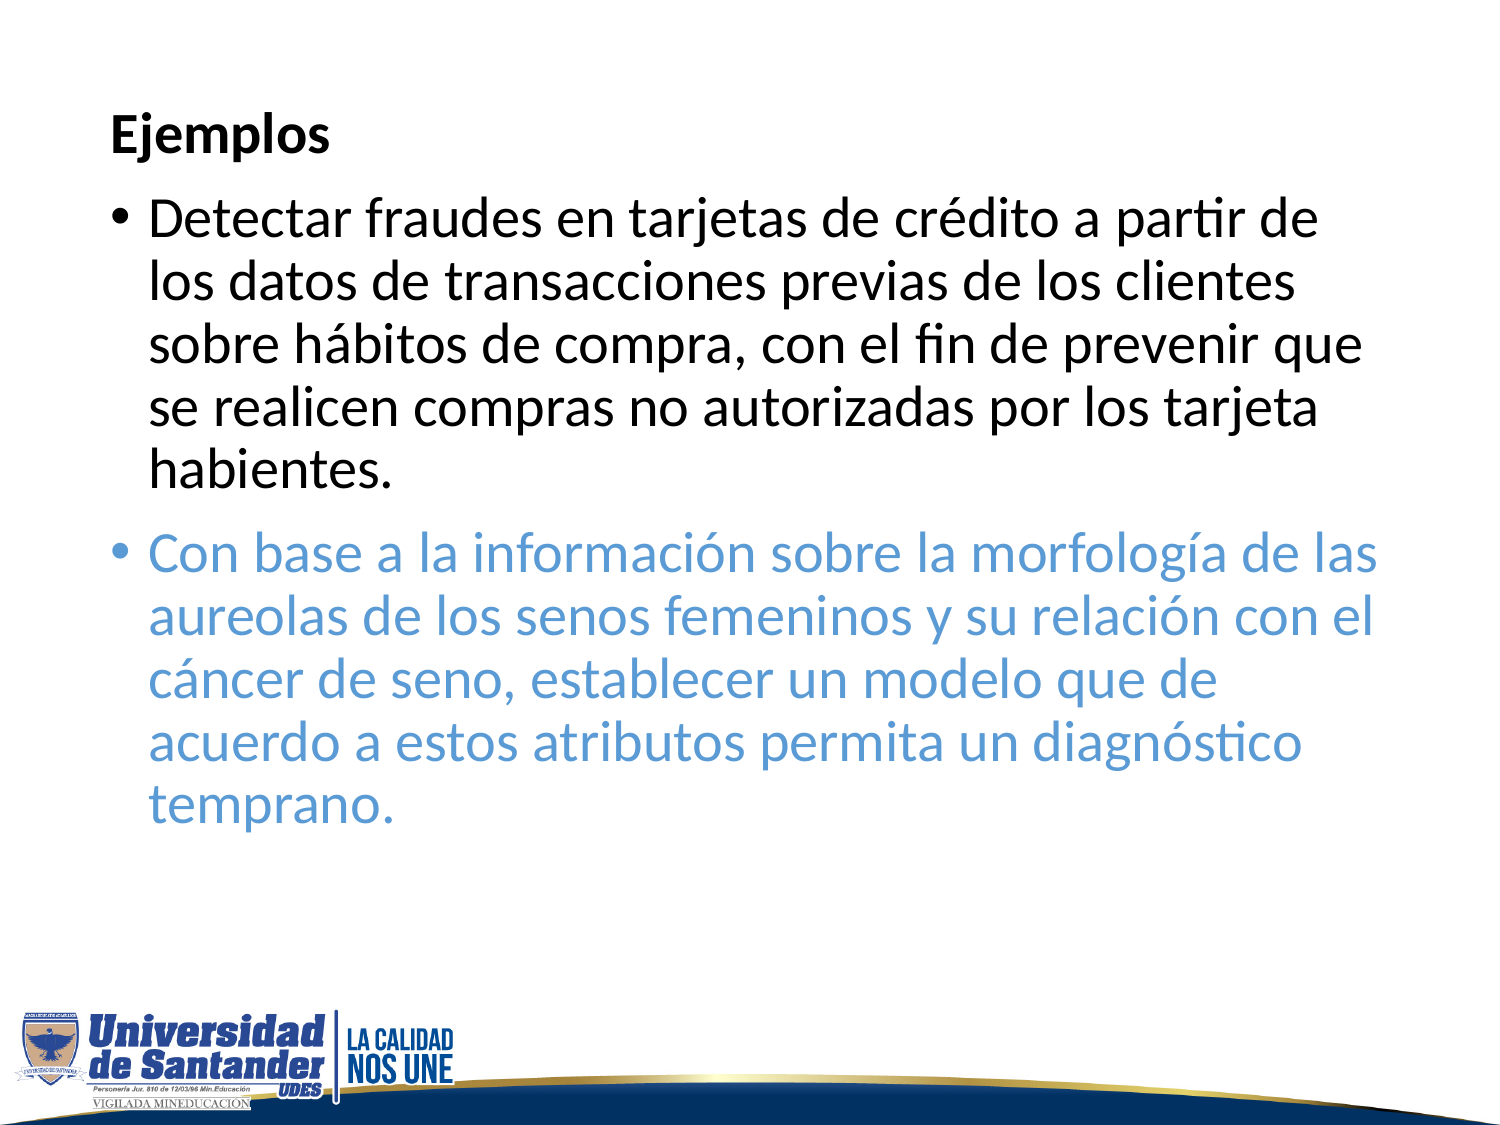

Ejemplos
Detectar fraudes en tarjetas de crédito a partir de los datos de transacciones previas de los clientes sobre hábitos de compra, con el fin de prevenir que se realicen compras no autorizadas por los tarjeta habientes.
Con base a la información sobre la morfología de las aureolas de los senos femeninos y su relación con el cáncer de seno, establecer un modelo que de acuerdo a estos atributos permita un diagnóstico temprano.